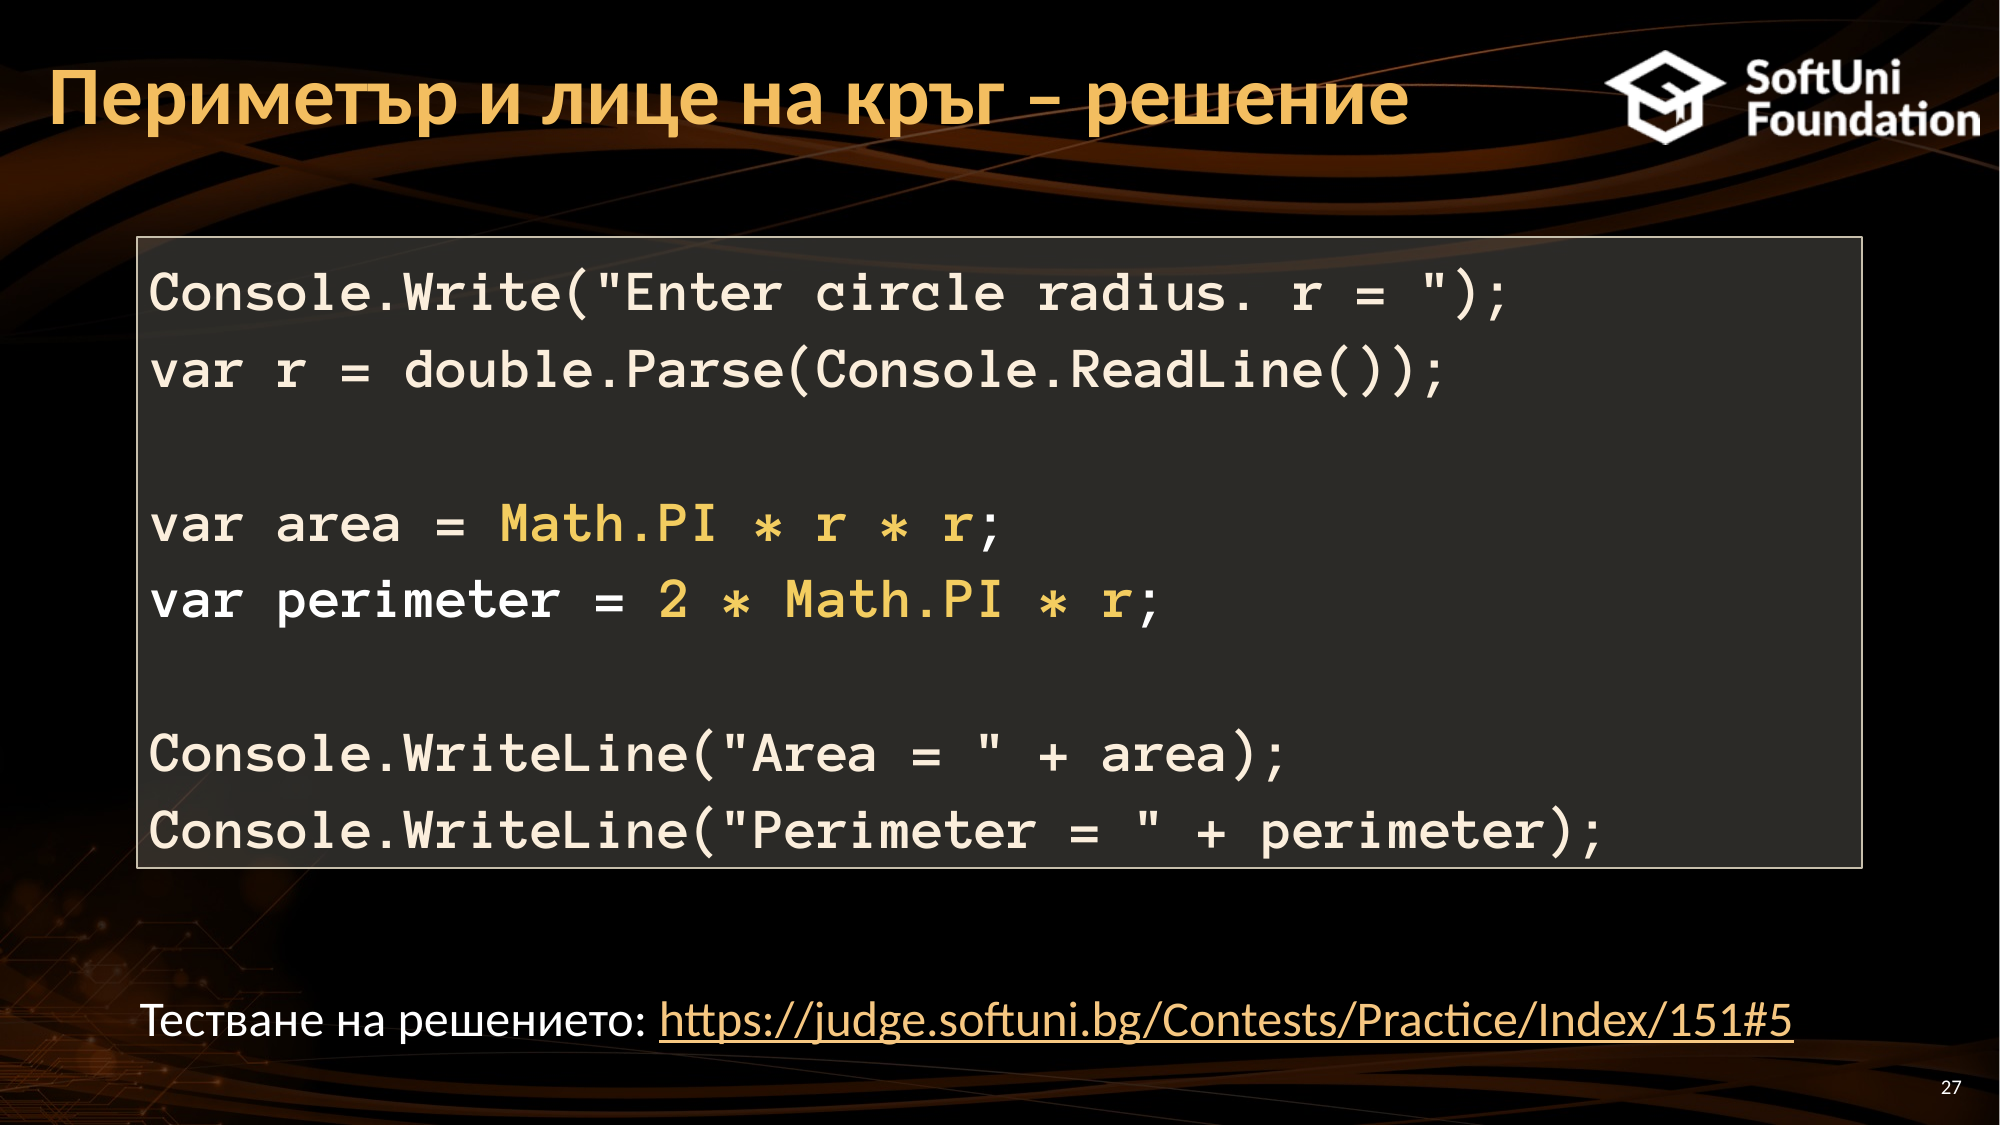

# Периметър и лице на кръг – решение
Console.Write("Enter circle radius. r = ");
var r = double.Parse(Console.ReadLine());

var area = Math.PI * r * r;
var perimeter = 2 * Math.PI * r;

Console.WriteLine("Area = " + area);
Console.WriteLine("Perimeter = " + perimeter);
Тестване на решението: https://judge.softuni.bg/Contests/Practice/Index/151#5
27